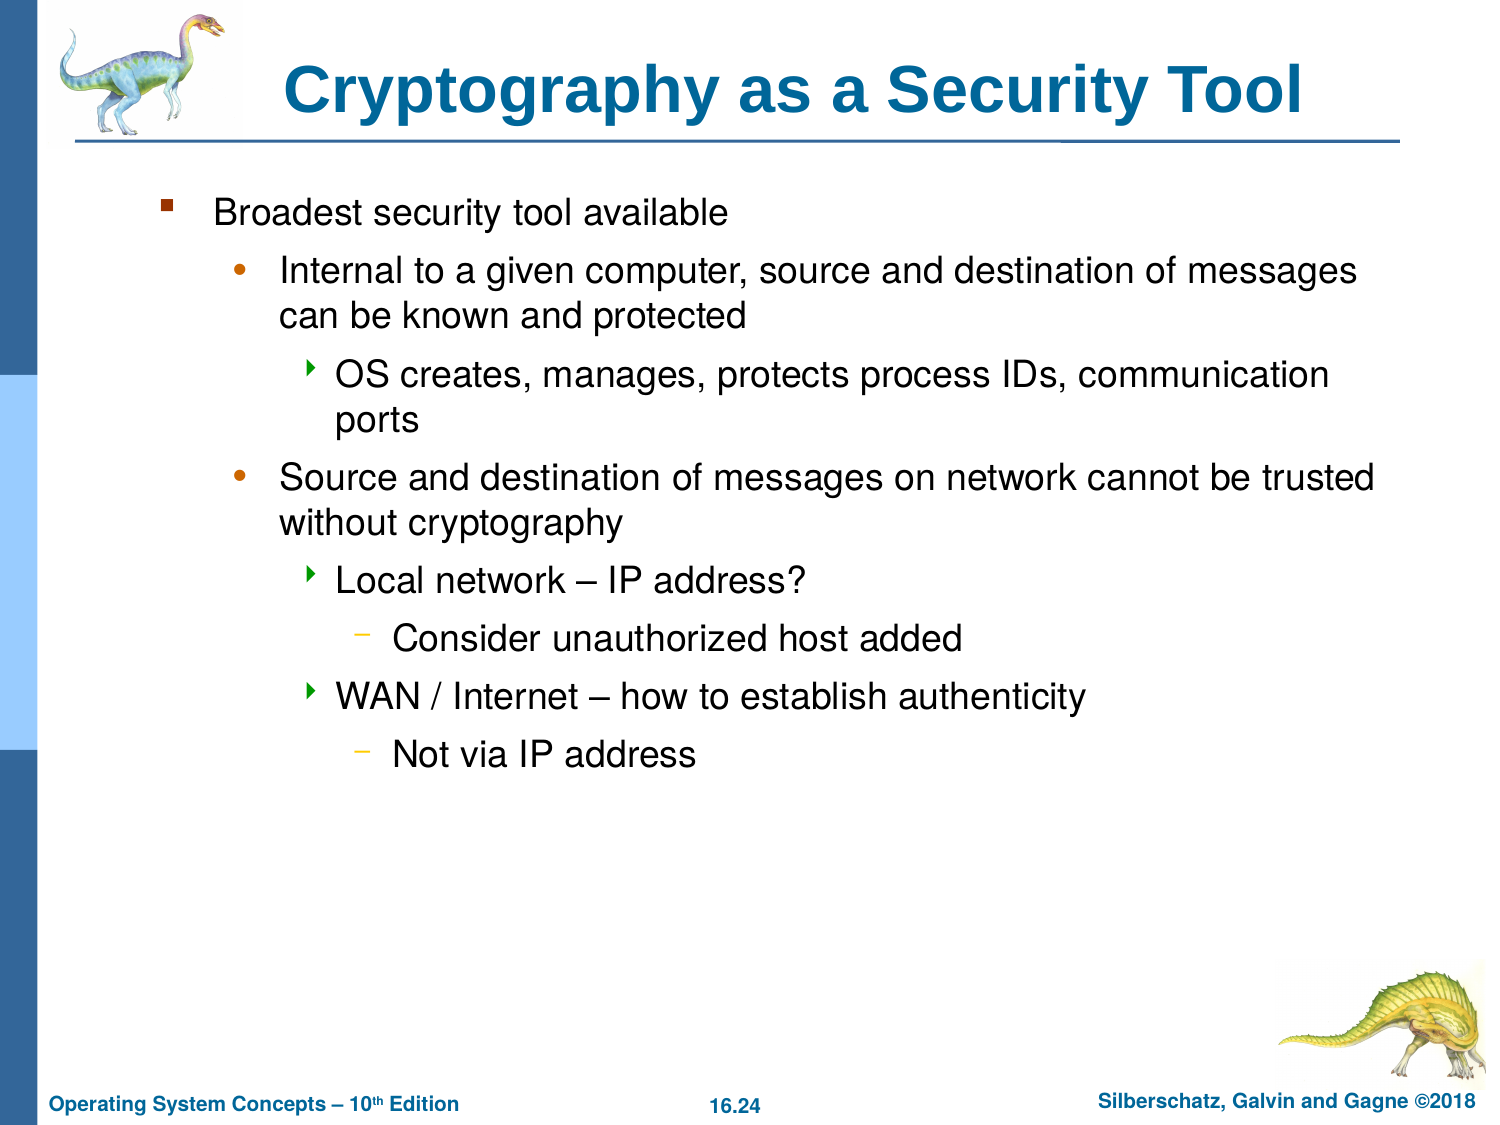

# Cryptography as a Security Tool
Broadest security tool available
Internal to a given computer, source and destination of messages can be known and protected
OS creates, manages, protects process IDs, communication ports
Source and destination of messages on network cannot be trusted without cryptography
Local network – IP address?
Consider unauthorized host added
WAN / Internet – how to establish authenticity
Not via IP address